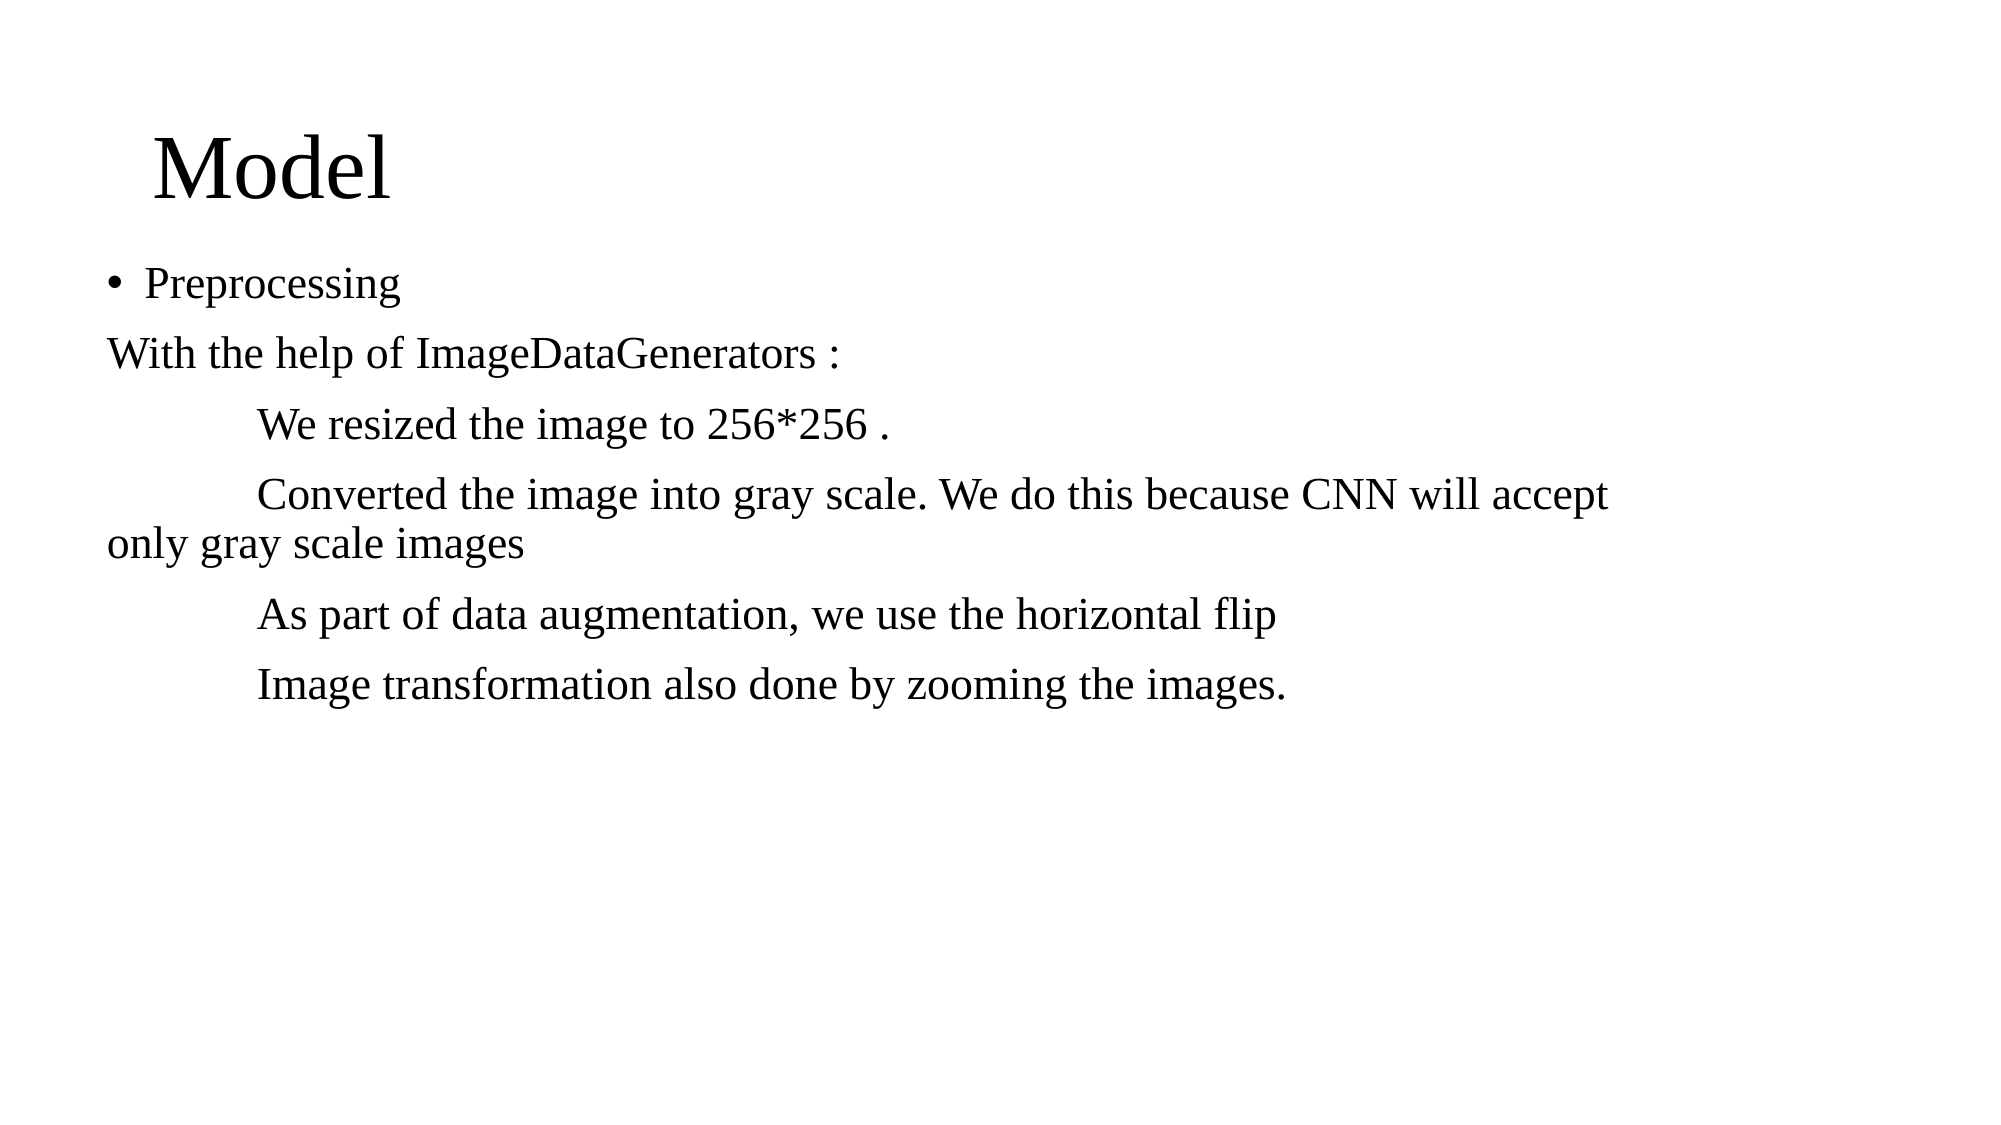

# Model
Preprocessing
With the help of ImageDataGenerators :
	We resized the image to 256*256 .
	Converted the image into gray scale. We do this because CNN will accept 	only gray scale images
	As part of data augmentation, we use the horizontal flip
	Image transformation also done by zooming the images.